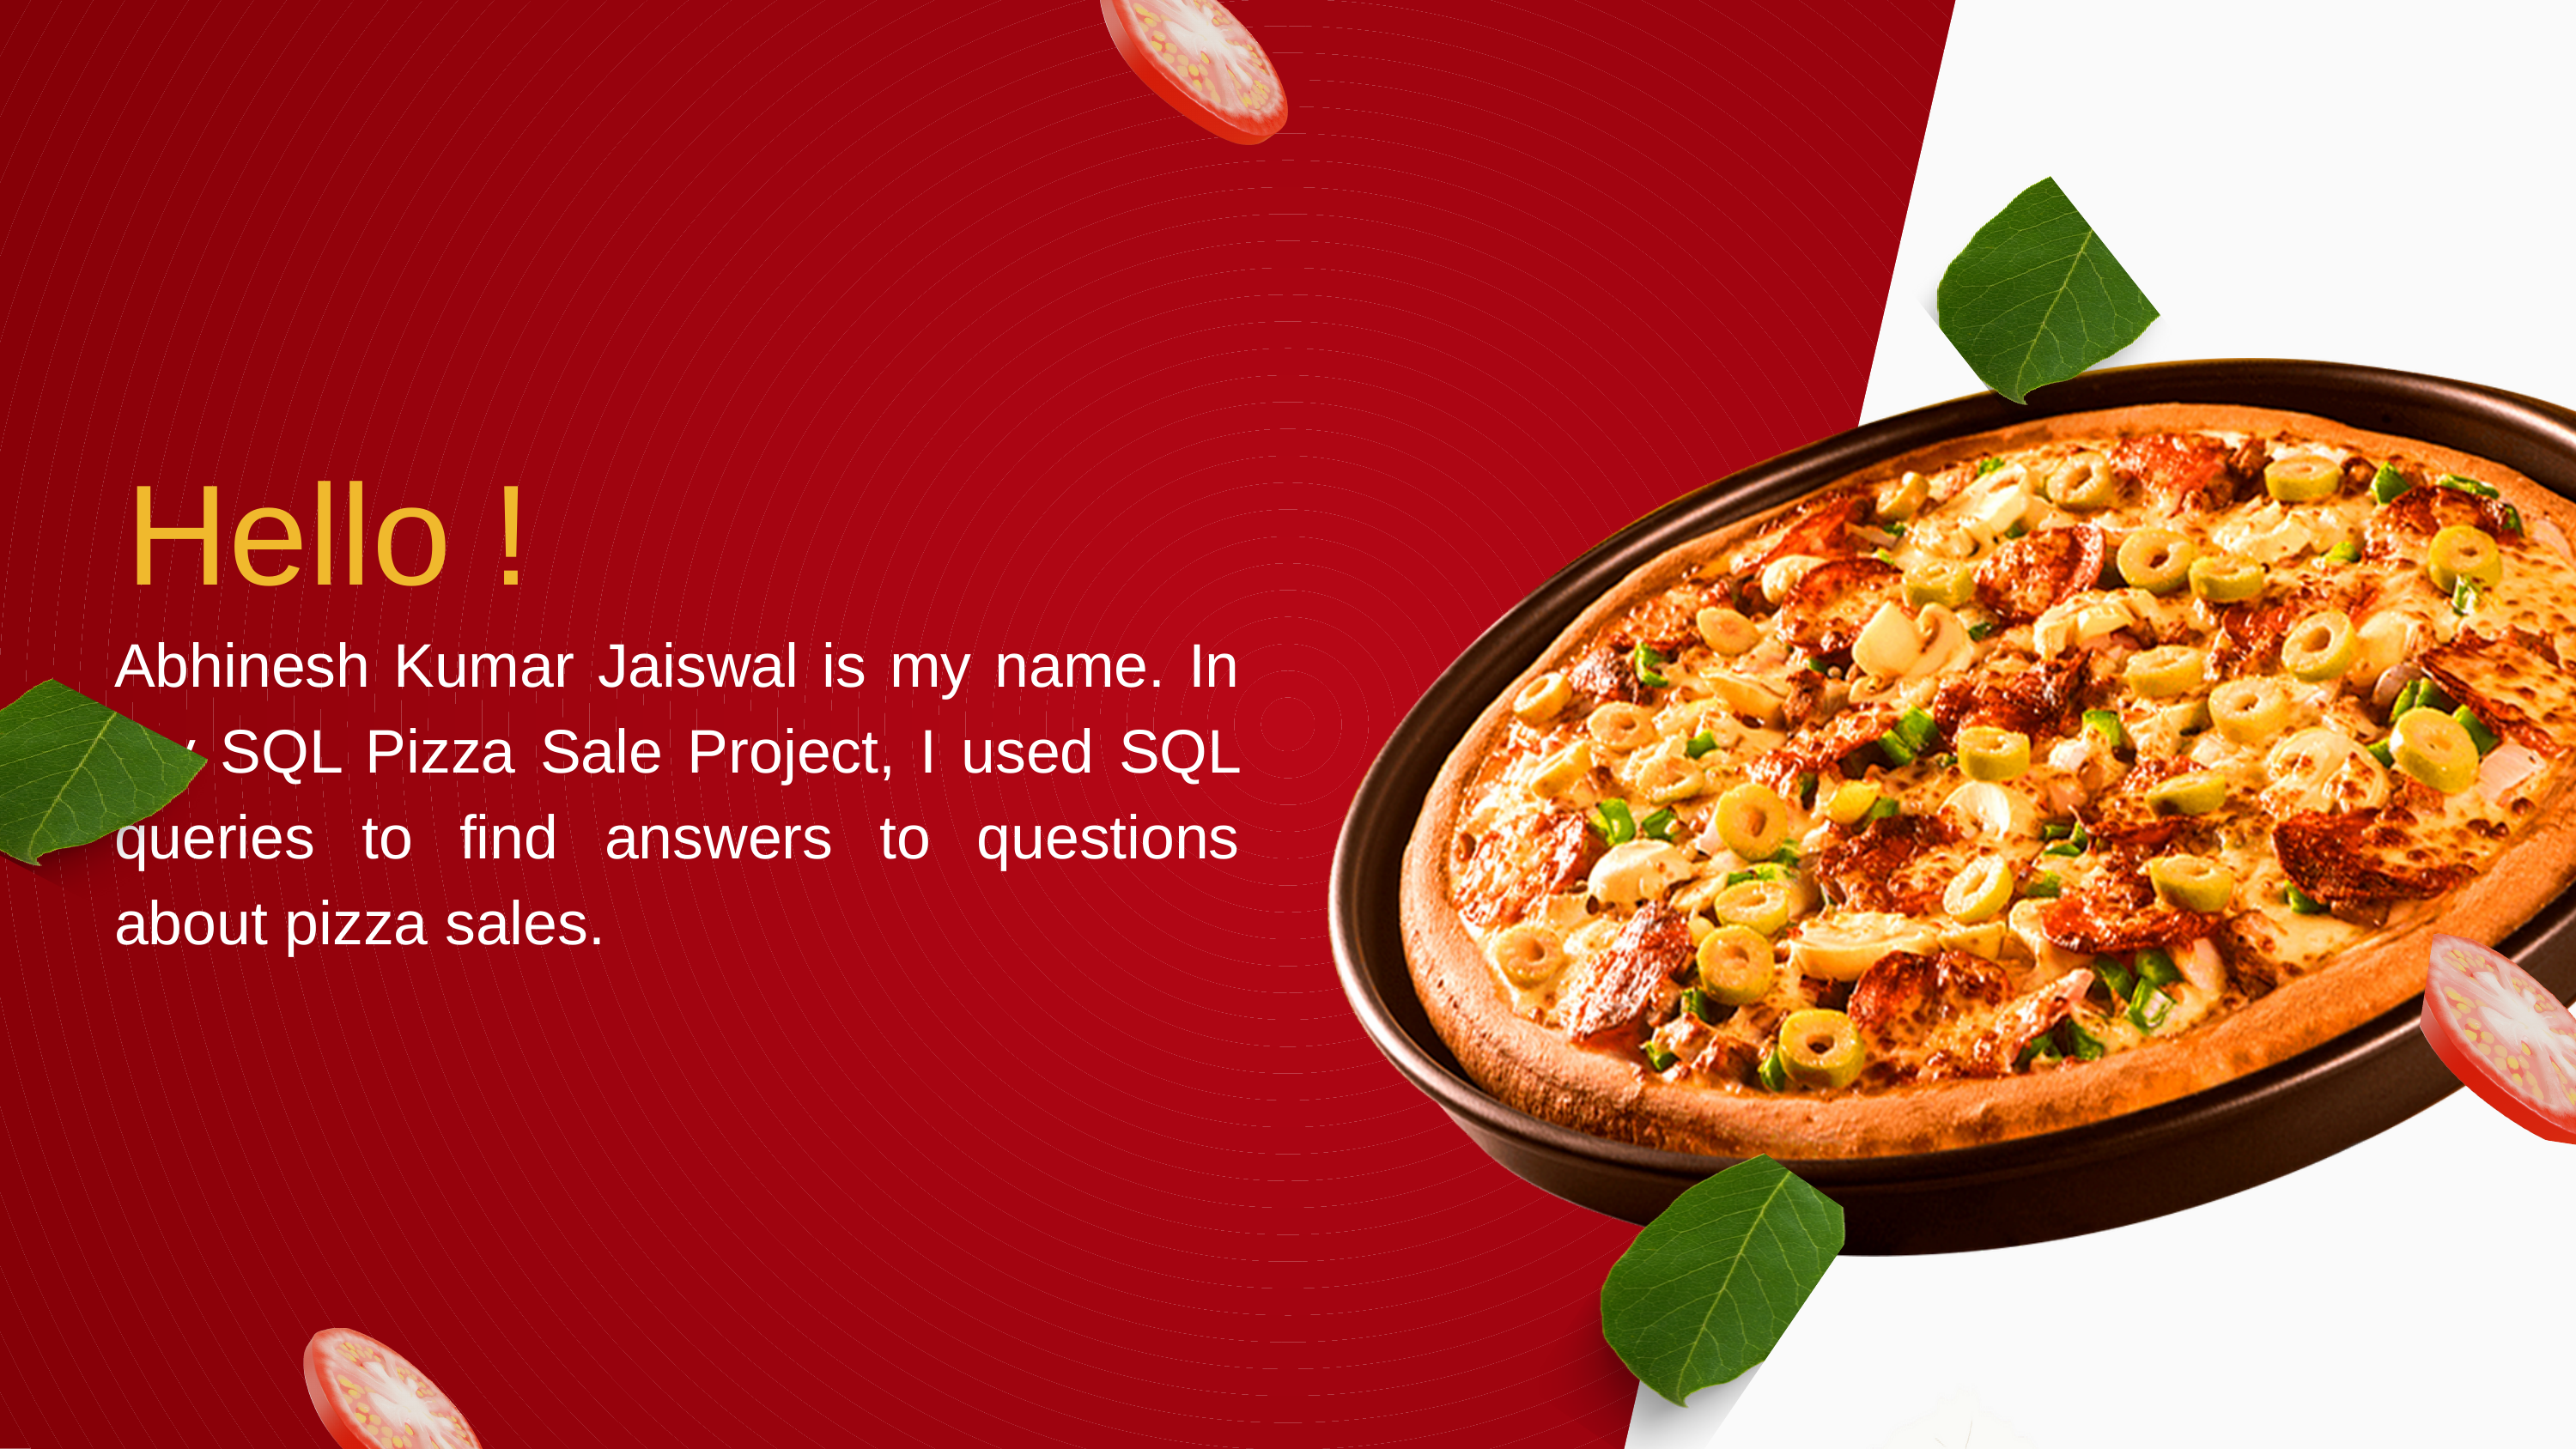

Hello !
Abhinesh Kumar Jaiswal is my name. In my SQL Pizza Sale Project, I used SQL queries to find answers to questions about pizza sales.